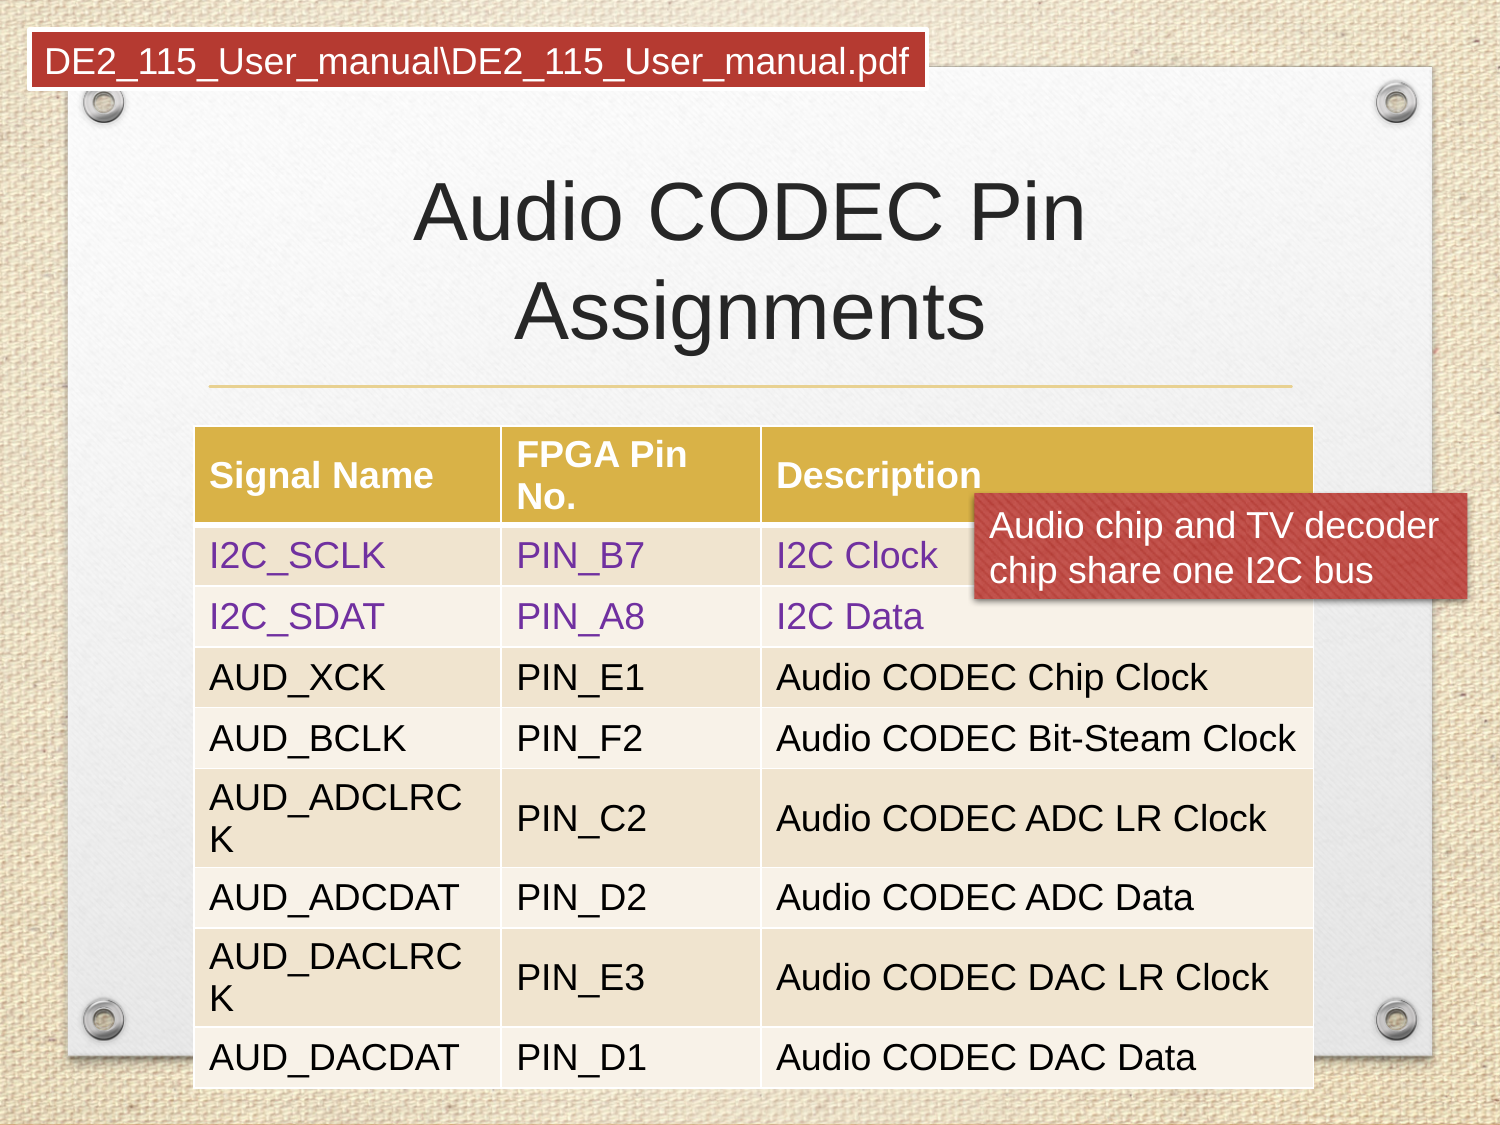

DE2_115_User_manual\DE2_115_User_manual.pdf
# Audio CODEC Pin Assignments

| Signal Name | FPGA Pin No. | Description |
| --- | --- | --- |
| I2C\_SCLK | PIN\_B7 | I2C Clock |
| I2C\_SDAT | PIN\_A8 | I2C Data |
| AUD\_XCK | PIN\_E1 | Audio CODEC Chip Clock |
| AUD\_BCLK | PIN\_F2 | Audio CODEC Bit-Steam Clock |
| AUD\_ADCLRCK | PIN\_C2 | Audio CODEC ADC LR Clock |
| AUD\_ADCDAT | PIN\_D2 | Audio CODEC ADC Data |
| AUD\_DACLRCK | PIN\_E3 | Audio CODEC DAC LR Clock |
| AUD\_DACDAT | PIN\_D1 | Audio CODEC DAC Data |
Audio chip and TV decoder chip share one I2C bus
14